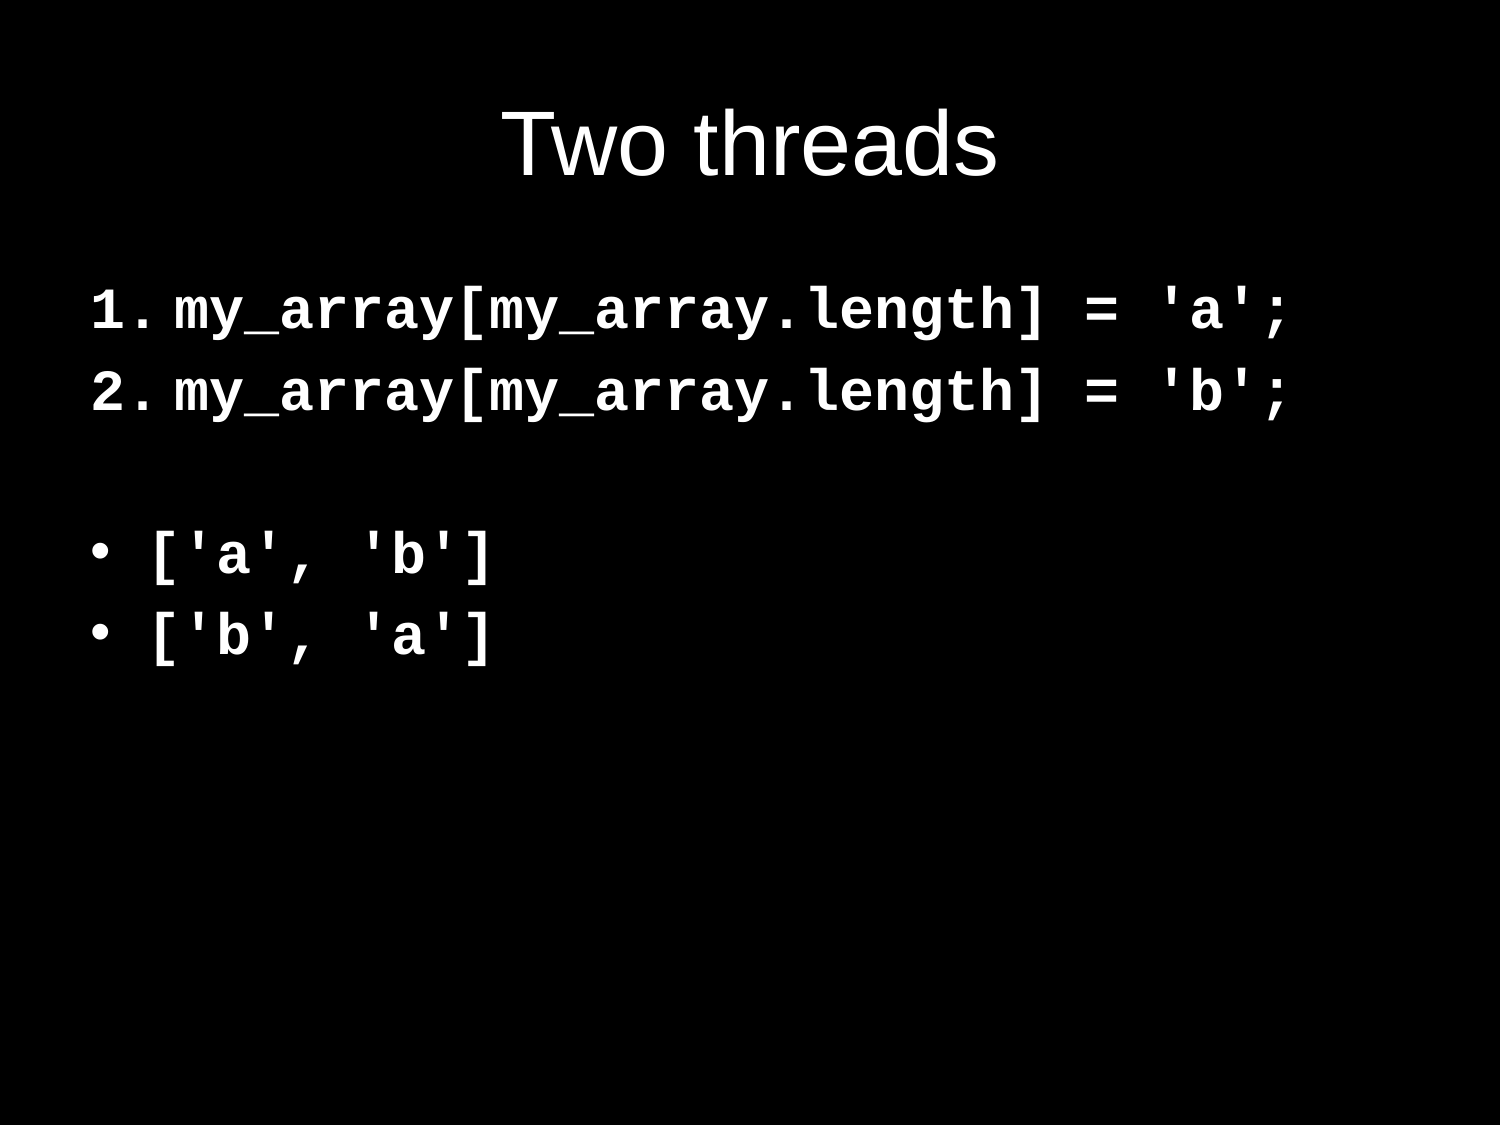

# Two threads
my_array[my_array.length] = 'a';
my_array[my_array.length] = 'b';

['a', 'b']
['b', 'a']